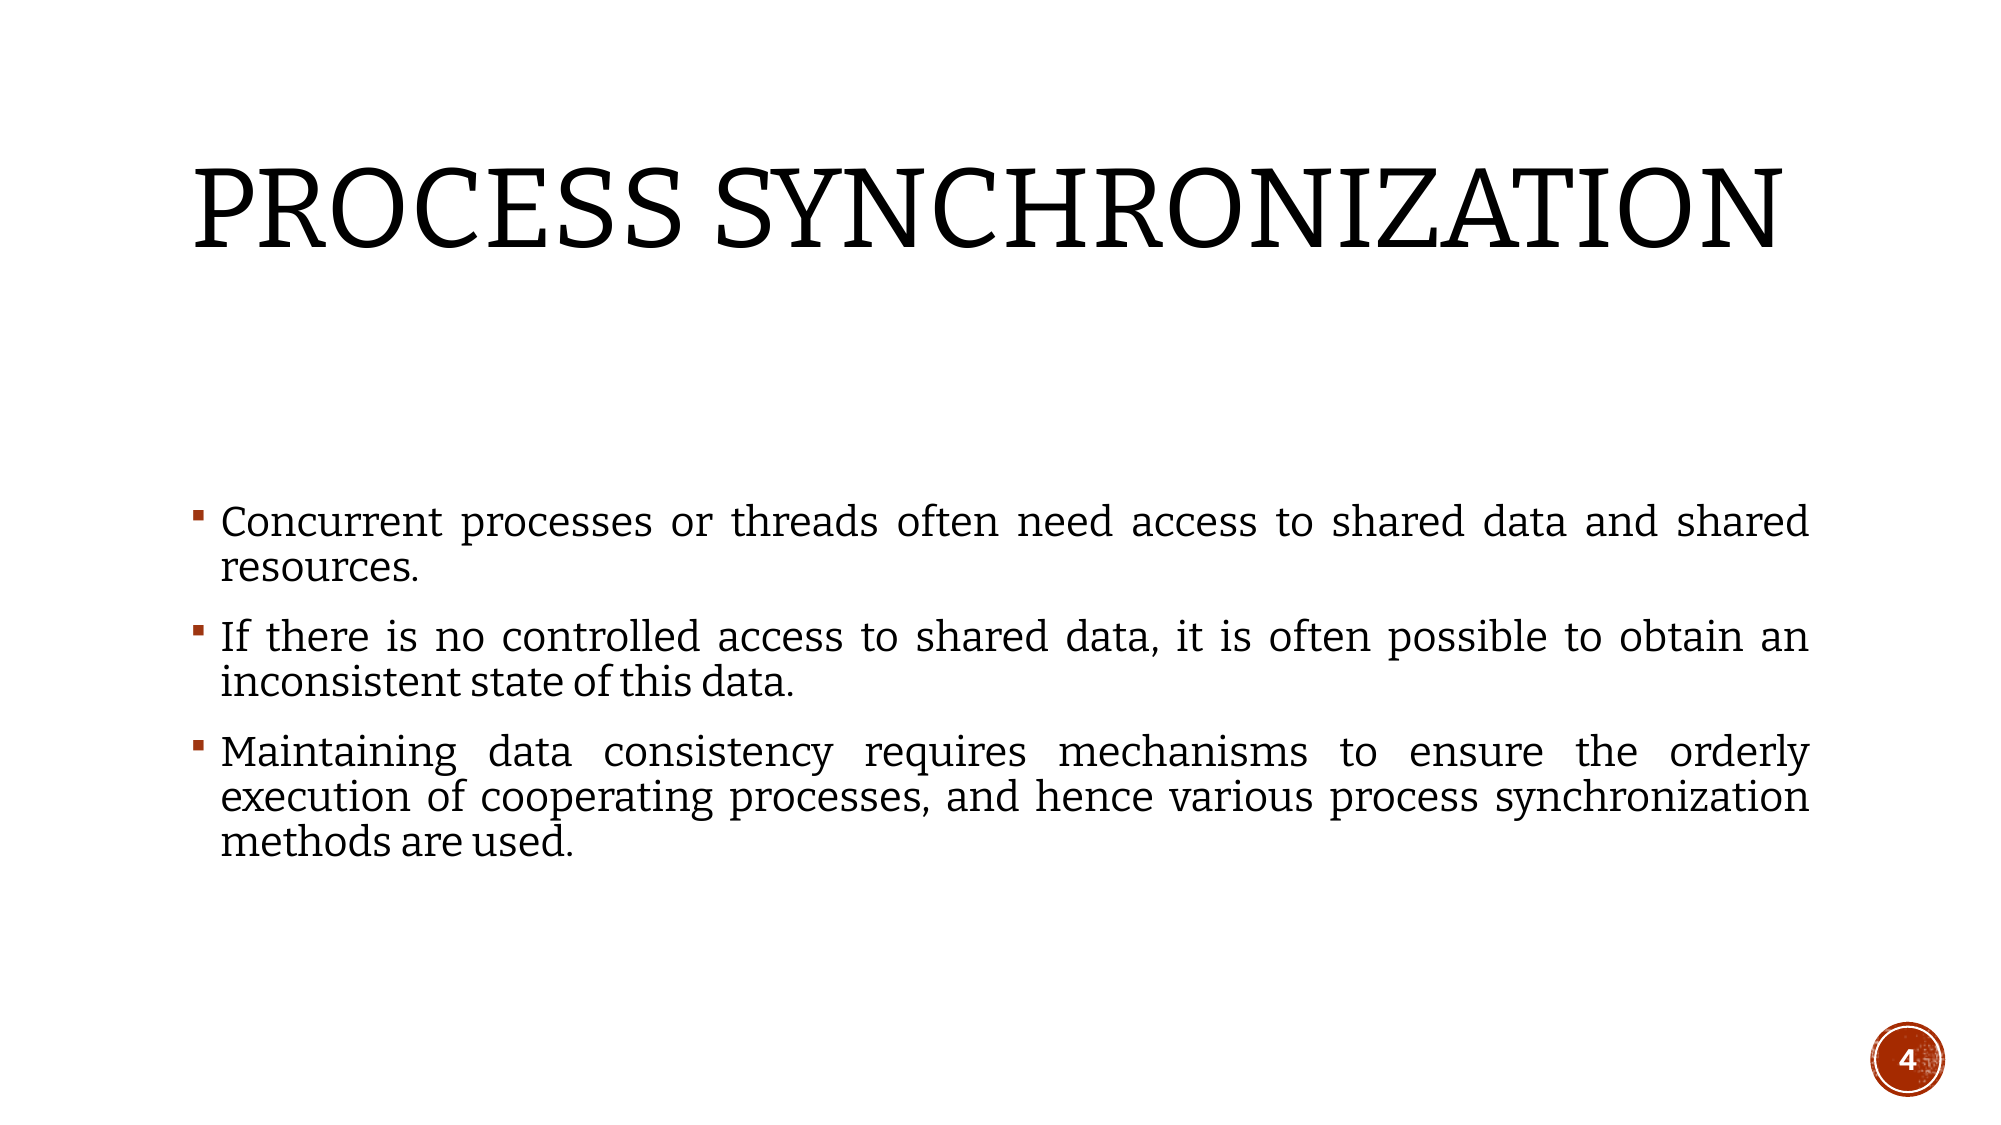

# Process Synchronization

Concurrent processes or threads often need access to shared data and shared resources.
If there is no controlled access to shared data, it is often possible to obtain an inconsistent state of this data.
Maintaining data consistency requires mechanisms to ensure the orderly execution of cooperating processes, and hence various process synchronization methods are used.
4